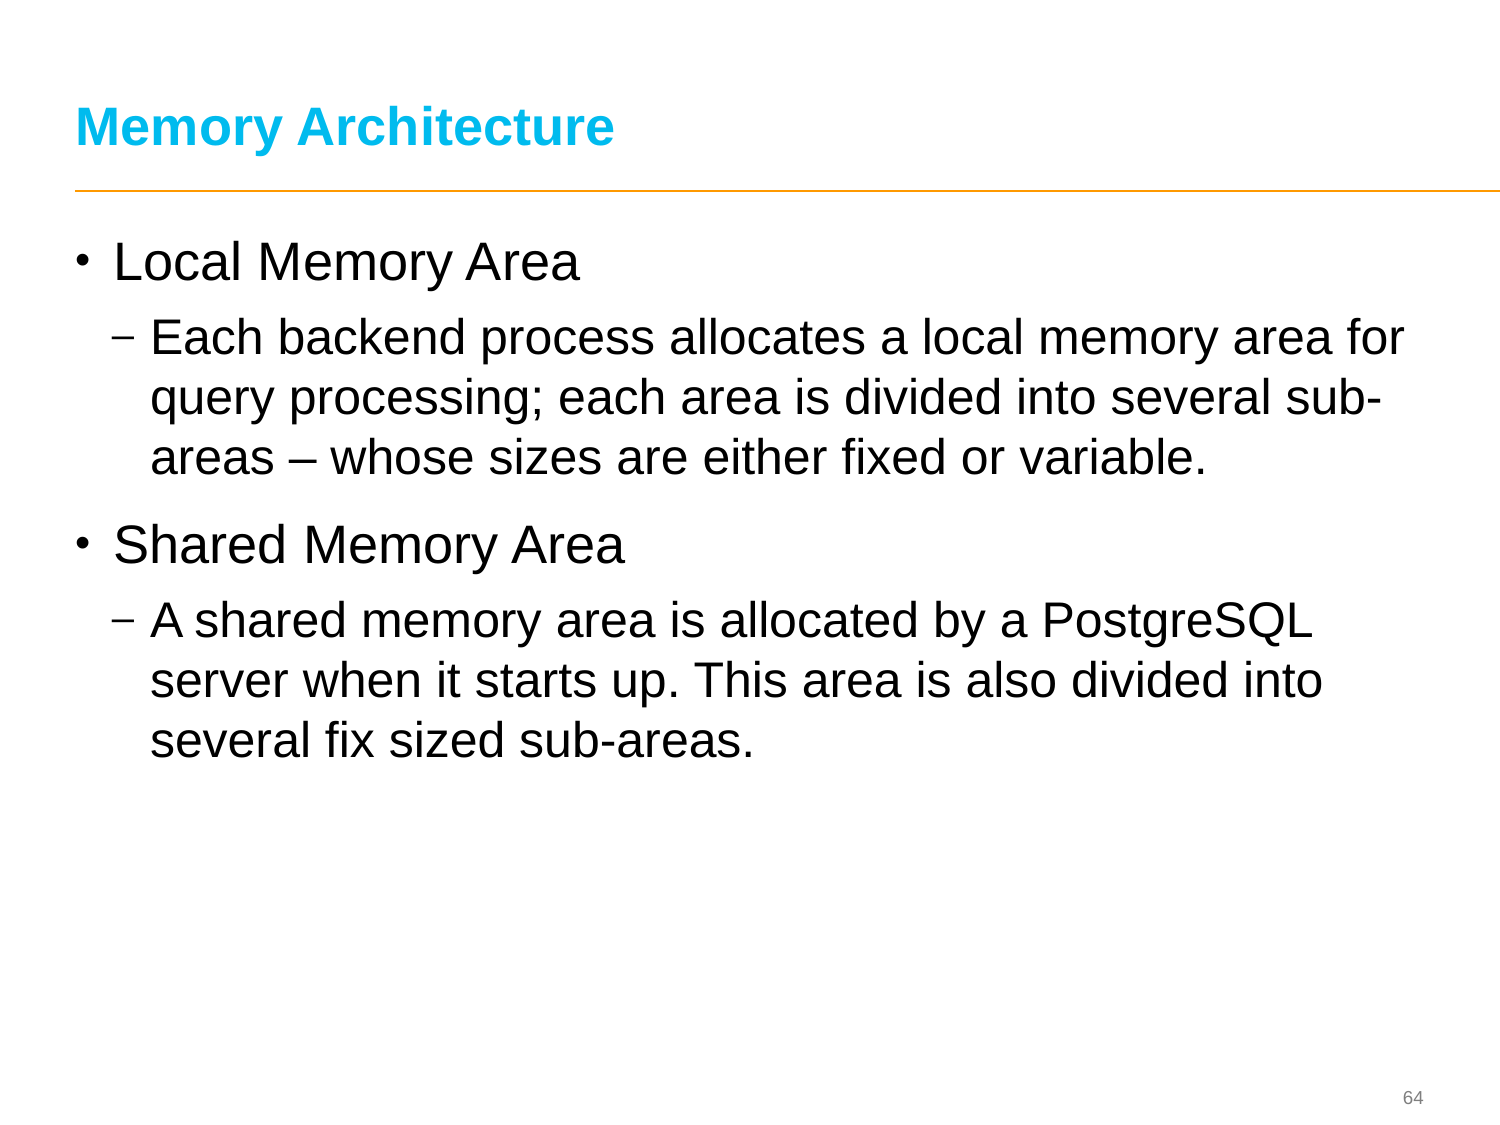

# Memory Architecture
Local Memory Area
Each backend process allocates a local memory area for query processing; each area is divided into several sub-areas – whose sizes are either fixed or variable.
Shared Memory Area
A shared memory area is allocated by a PostgreSQL server when it starts up. This area is also divided into several fix sized sub-areas.